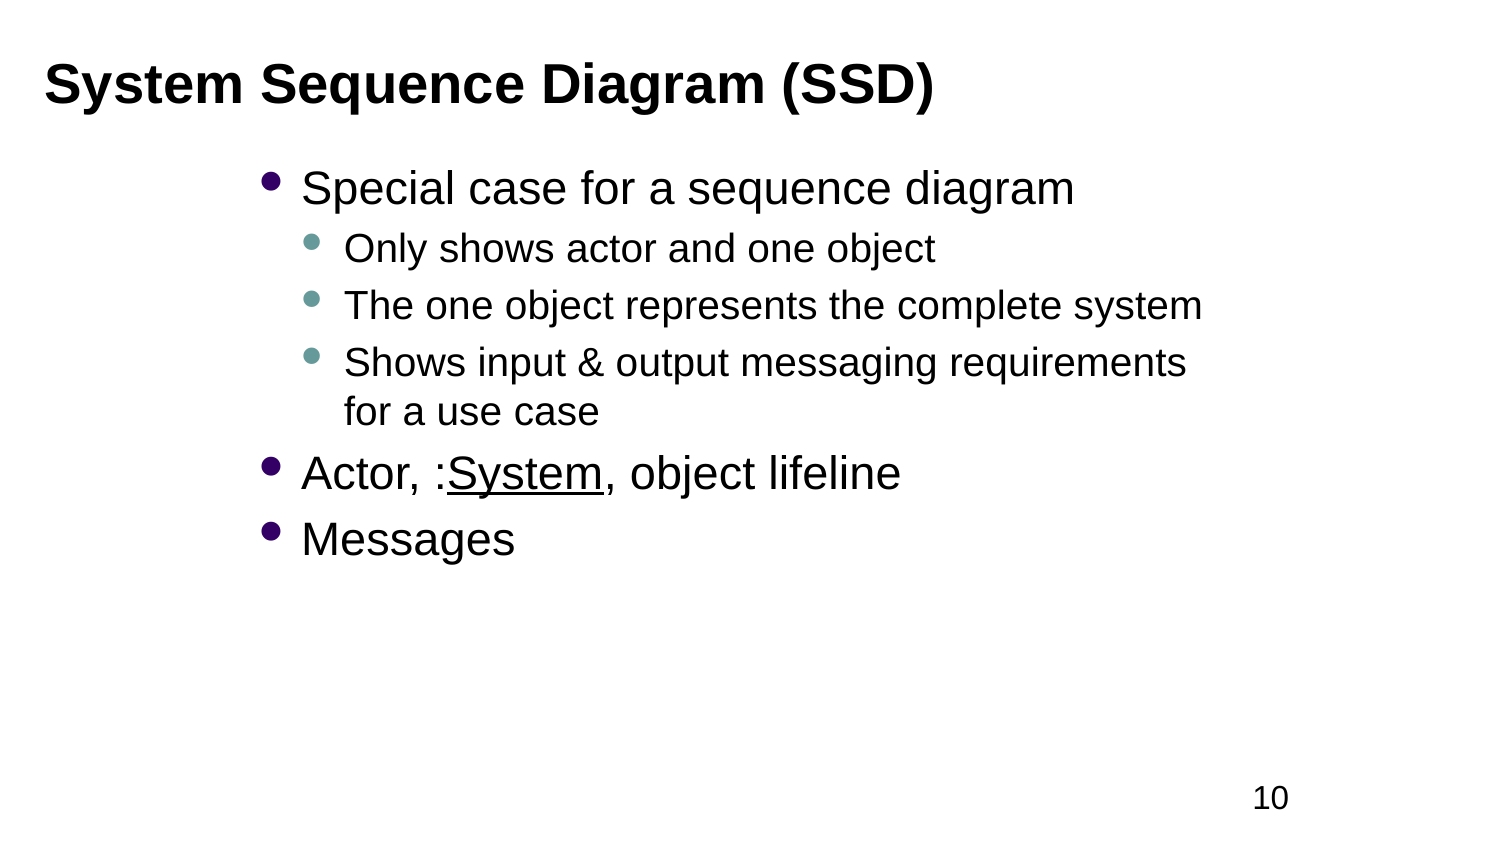

# System Sequence Diagram (SSD)
Special case for a sequence diagram
Only shows actor and one object
The one object represents the complete system
Shows input & output messaging requirements for a use case
Actor, :System, object lifeline
Messages
10